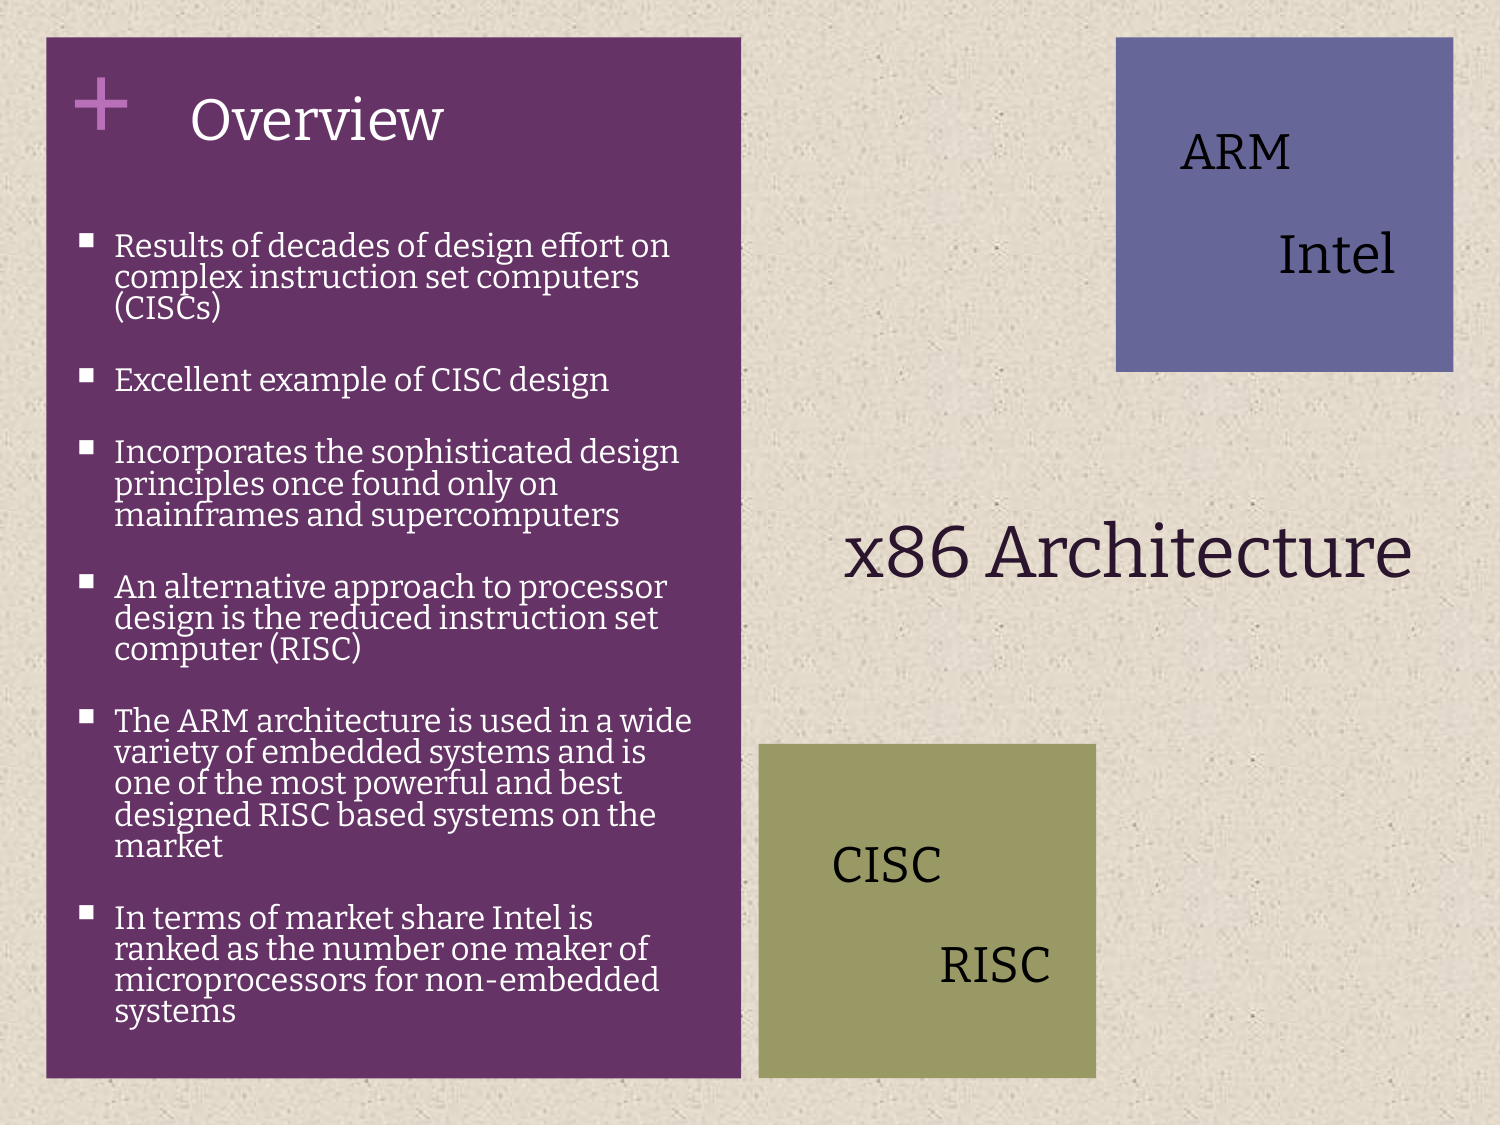

Overview
ARM
Intel
Results of decades of design effort on complex instruction set computers (CISCs)
Excellent example of CISC design
Incorporates the sophisticated design principles once found only on mainframes and supercomputers
An alternative approach to processor design is the reduced instruction set computer (RISC)
The ARM architecture is used in a wide variety of embedded systems and is one of the most powerful and best designed RISC based systems on the market
In terms of market share Intel is ranked as the number one maker of microprocessors for non-embedded systems

# x86 Architecture
CISC
RISC